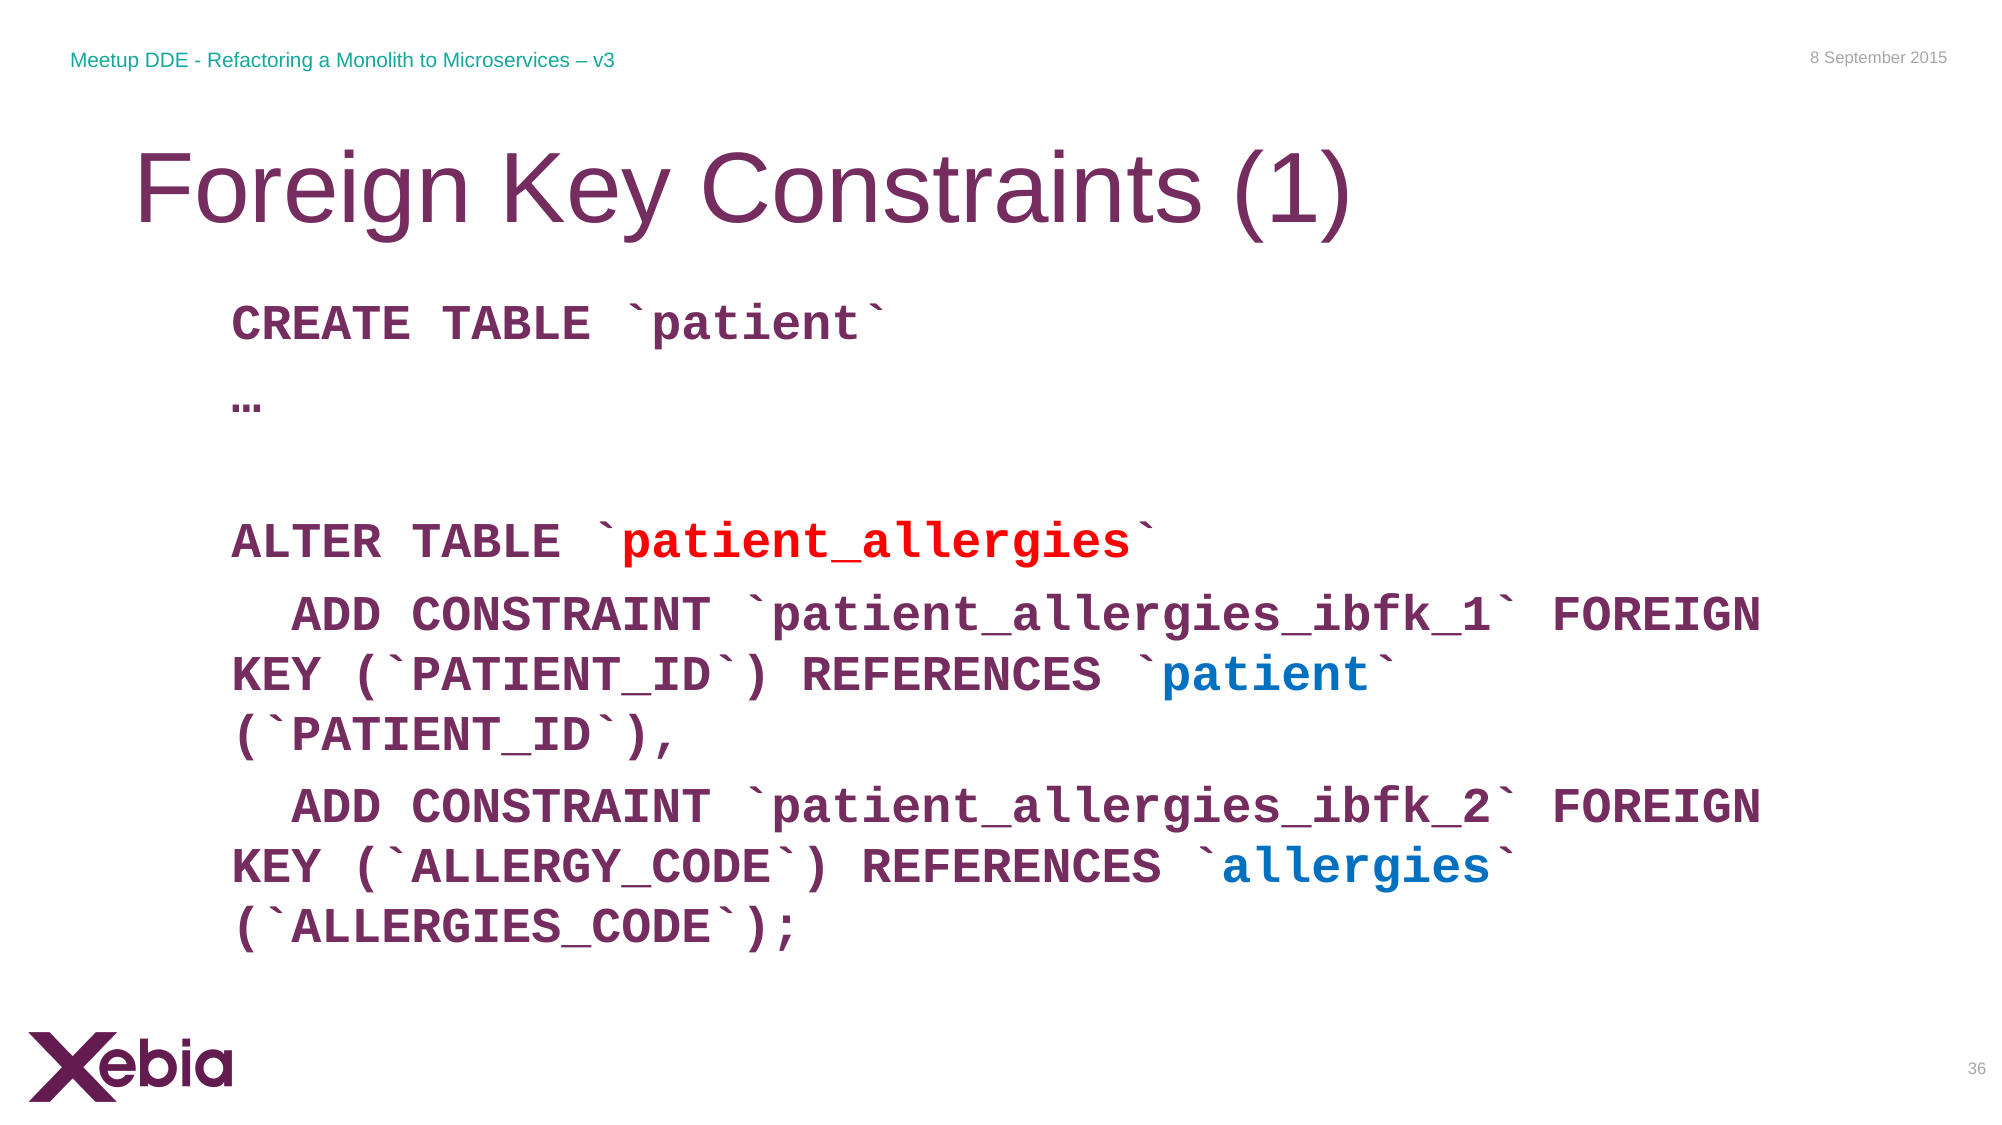

Meetup DDE - Refactoring a Monolith to Microservices – v3
8 September 2015
# Foreign Key Constraints (1)
CREATE TABLE `patient`
…

ALTER TABLE `patient_allergies`
  ADD CONSTRAINT `patient_allergies_ibfk_1` FOREIGN KEY (`PATIENT_ID`) REFERENCES `patient` (`PATIENT_ID`),
  ADD CONSTRAINT `patient_allergies_ibfk_2` FOREIGN KEY (`ALLERGY_CODE`) REFERENCES `allergies` (`ALLERGIES_CODE`);

36